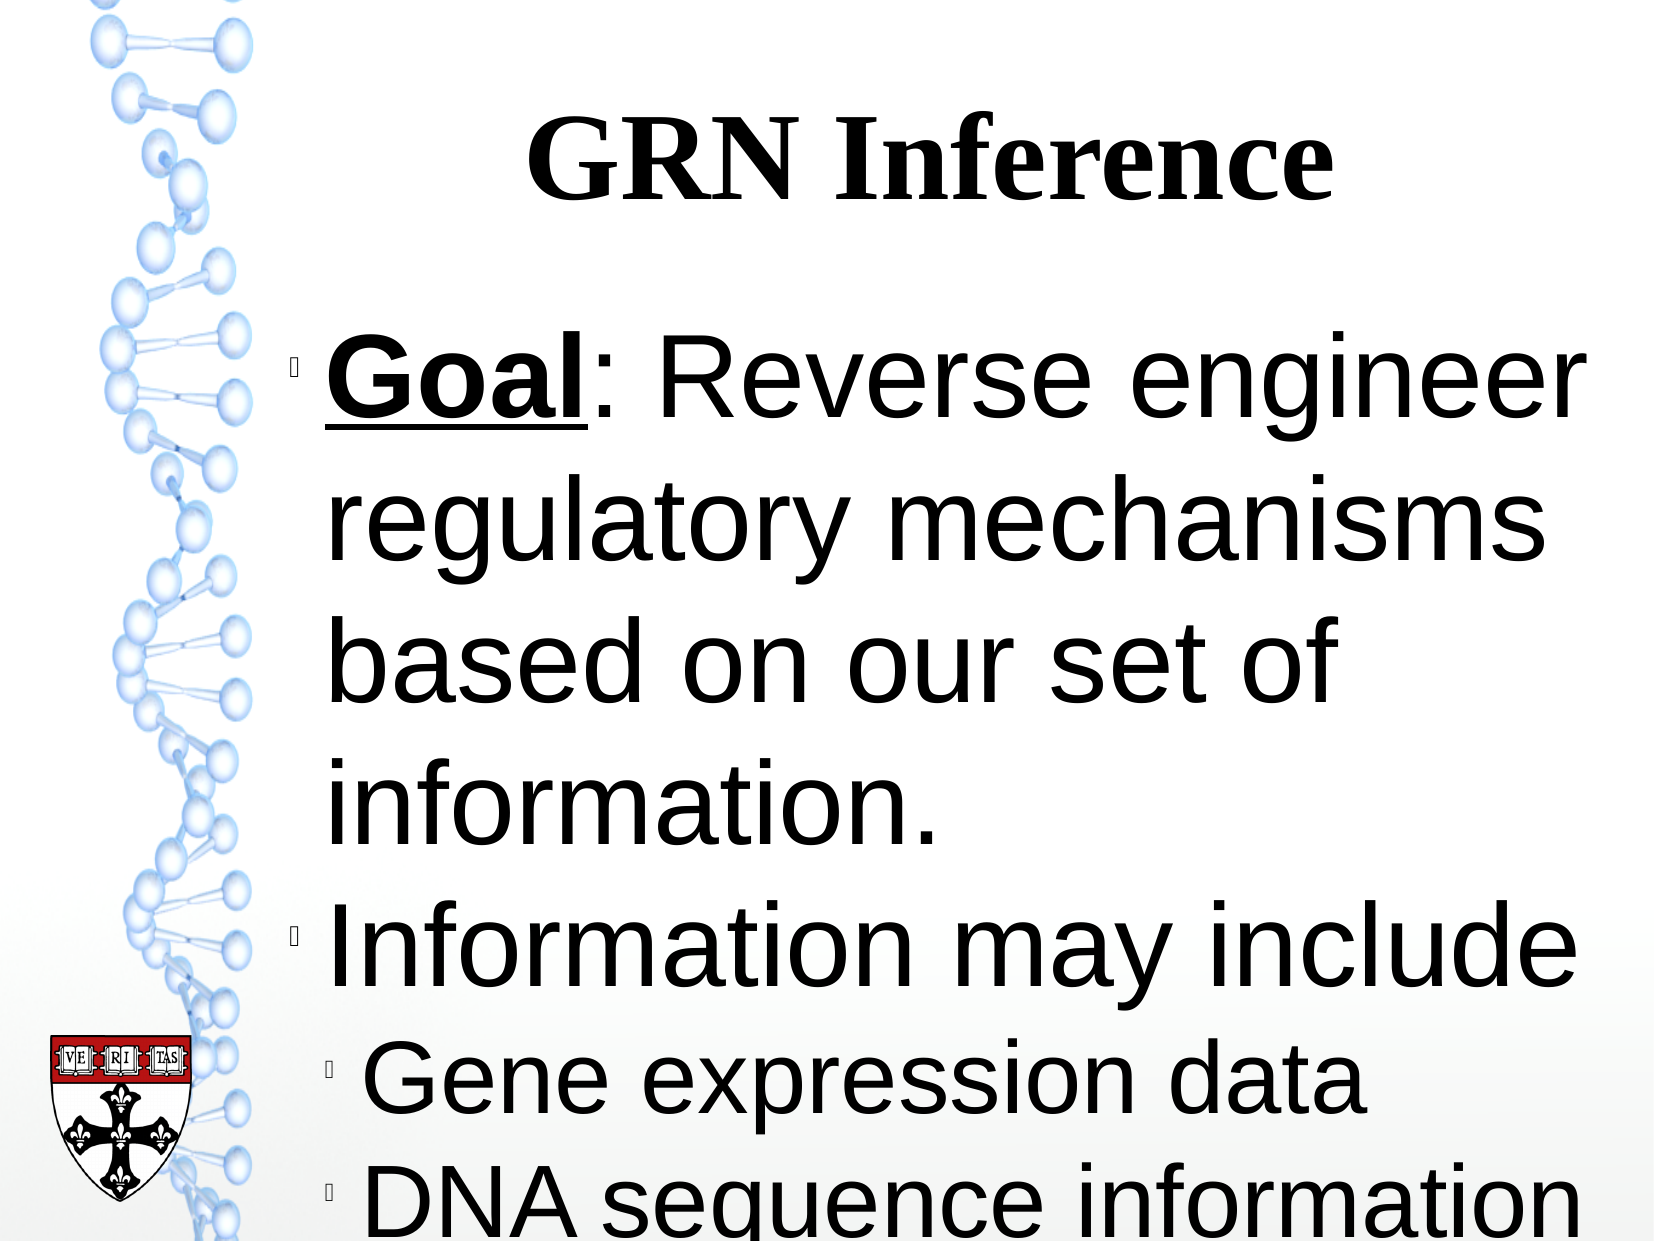

GRN Inference
Goal: Reverse engineer regulatory mechanisms based on our set of information.
Information may include
Gene expression data
DNA sequence information
Known protein-protein and protein-DNA interactions.
Common approach: Model GRN as a graph with genes as nodes and edges as molecular interactions.